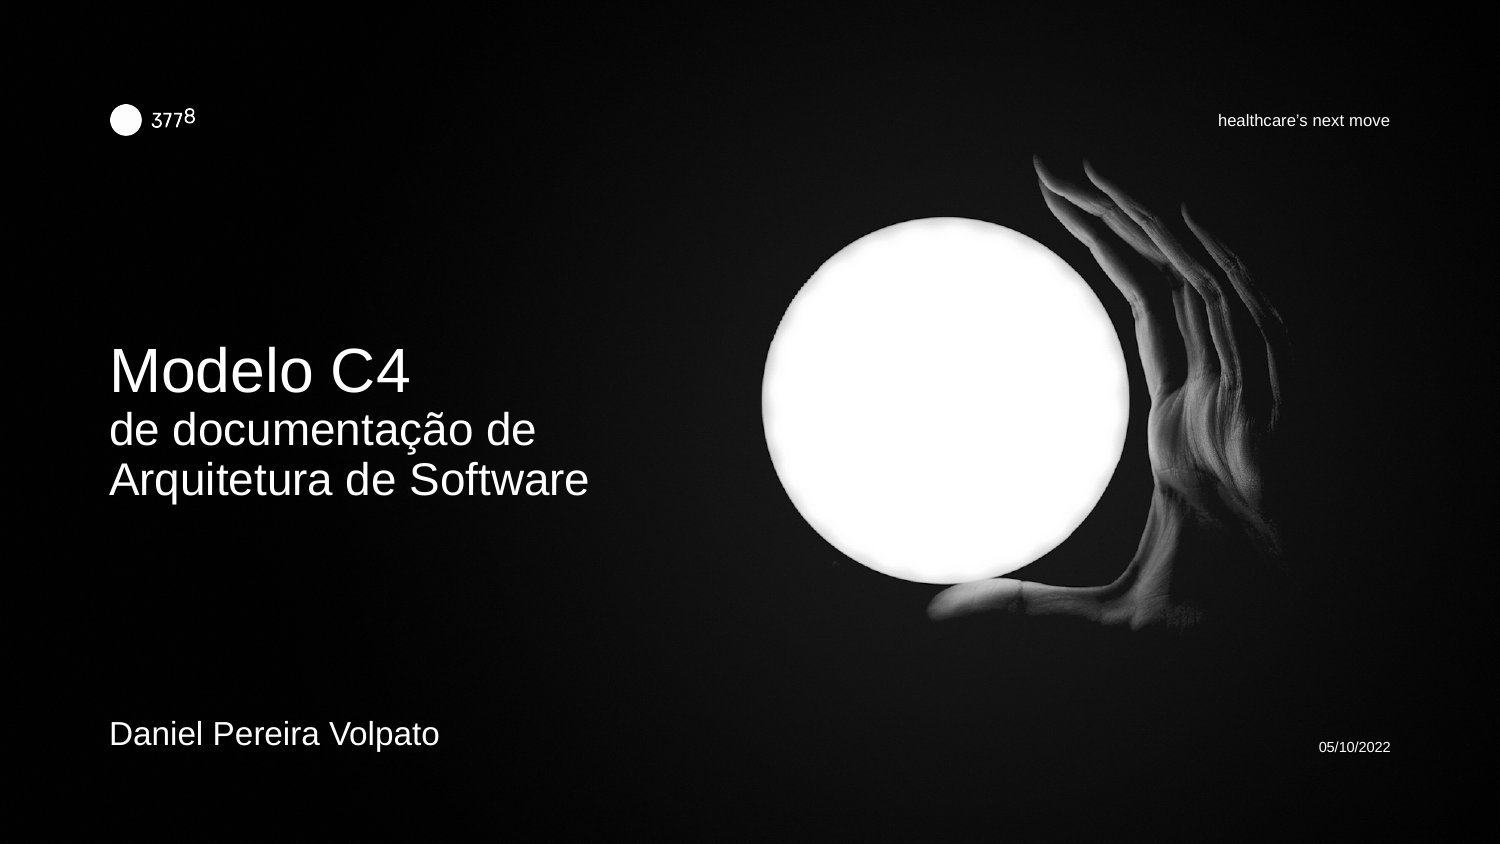

Modelo C4
de documentação de Arquitetura de Software
Daniel Pereira Volpato
05/10/2022